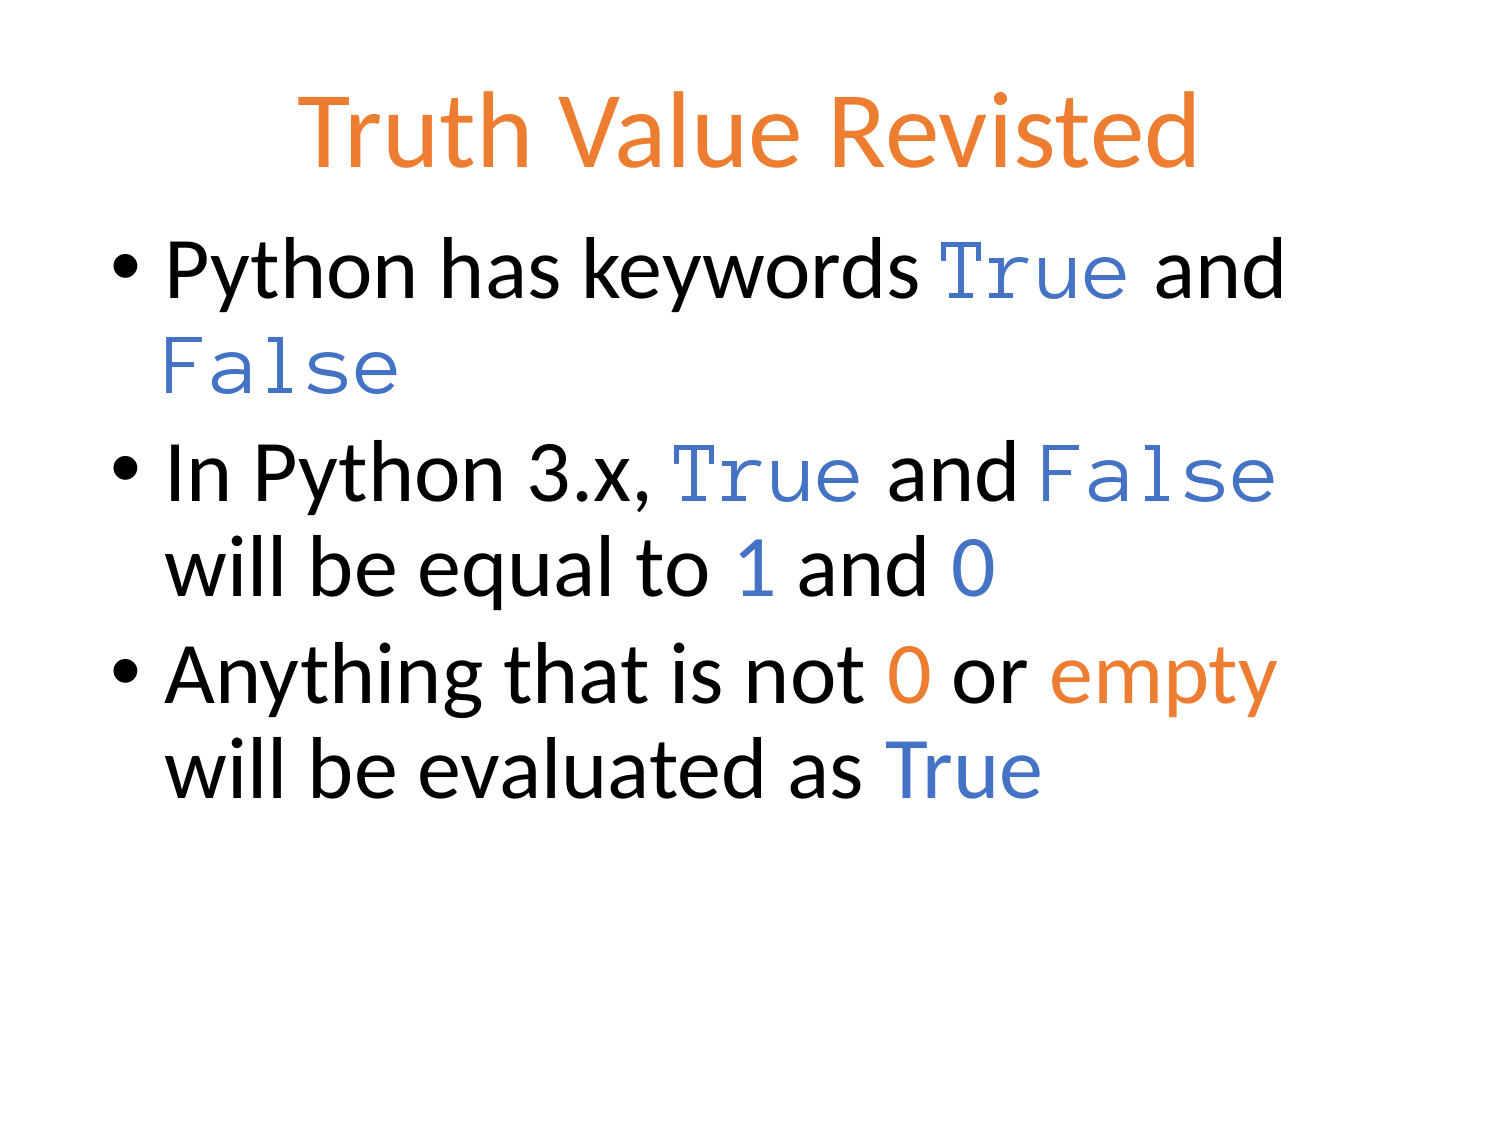

# Truth Value Revisted
Python has keywords True and False
In Python 3.x, True and False will be equal to 1 and 0
Anything that is not 0 or empty will be evaluated as True